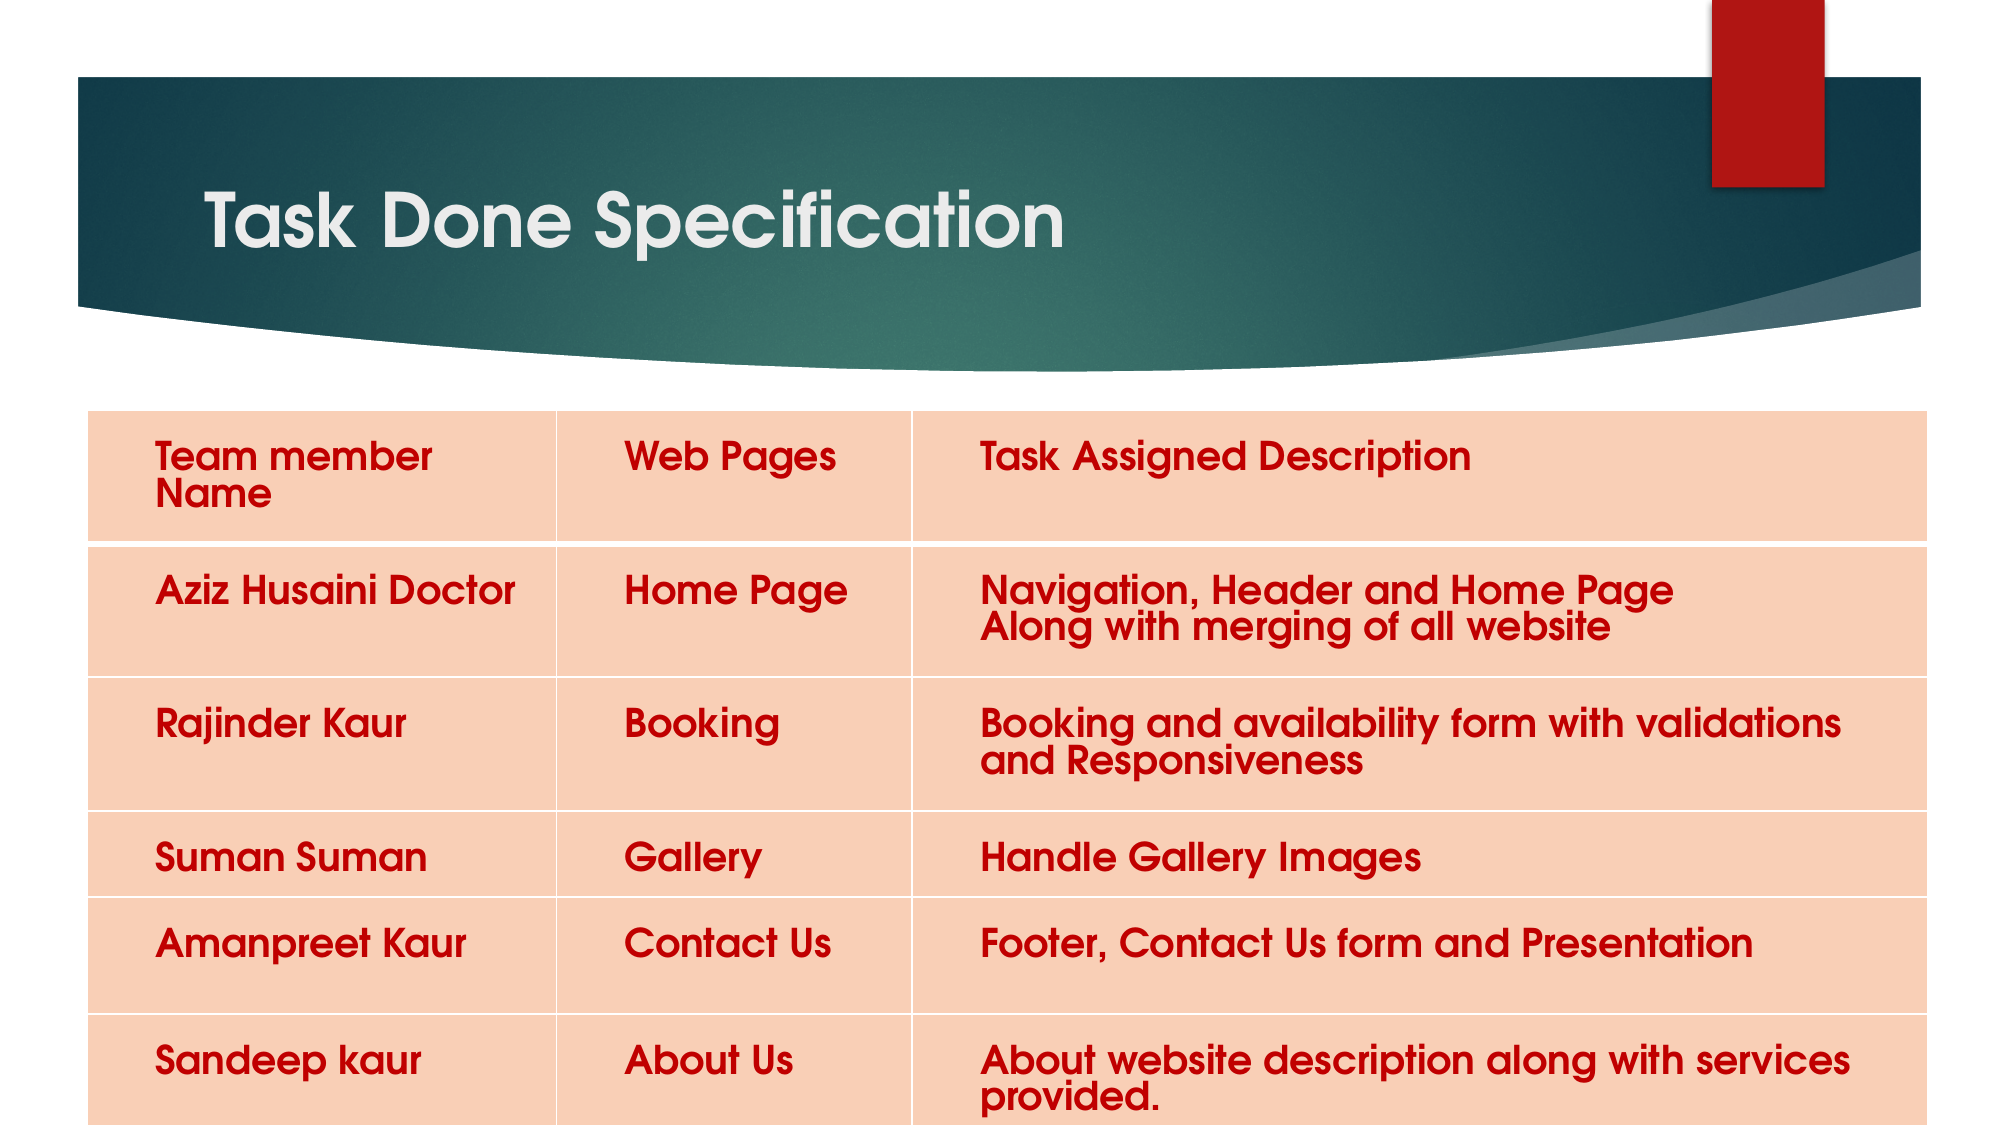

# Task Done Specification
| Team member Name | Web Pages | Task Assigned Description |
| --- | --- | --- |
| Aziz Husaini Doctor | Home Page | Navigation, Header and Home Page Along with merging of all website |
| Rajinder Kaur | Booking | Booking and availability form with validations and Responsiveness |
| Suman Suman | Gallery | Handle Gallery Images |
| Amanpreet Kaur | Contact Us | Footer, Contact Us form and Presentation |
| Sandeep kaur | About Us | About website description along with services provided. |